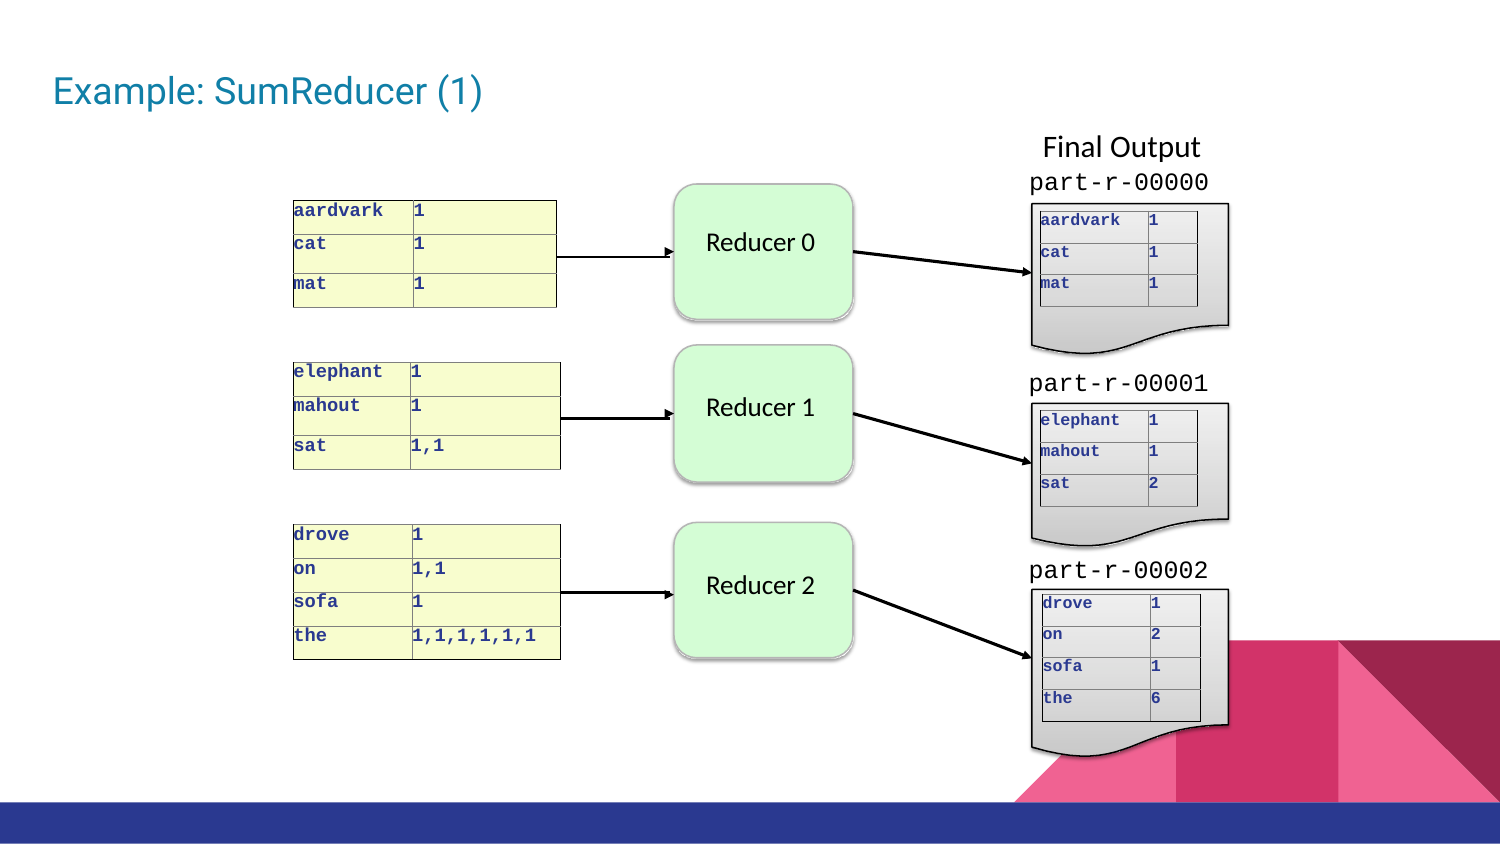

# Example: SumReducer (1)
Final Output
part-r-00000

Reducer 0

| aardvark | 1 |  |
| --- | --- | --- |
| cat | 1 |  |
|  |  |  |
| mat | 1 |  |

| aardvark | 1 |
| --- | --- |
| cat | 1 |
| mat | 1 |

| elephant | 1 |  |
| --- | --- | --- |
| mahout | 1 |  |
|  |  |  |
| sat | 1,1 |  |
part-r-00001
Reducer 1

| elephant | 1 |
| --- | --- |
| mahout | 1 |
| sat | 2 |

| drove | 1 |  |
| --- | --- | --- |
| on | 1,1 |  |
| sofa | 1 |  |
| the | 1,1,1,1,1,1 |  |
part-r-00002
Reducer 2

| drove | 1 |
| --- | --- |
| on | 2 |
| sofa | 1 |
| the | 6 |